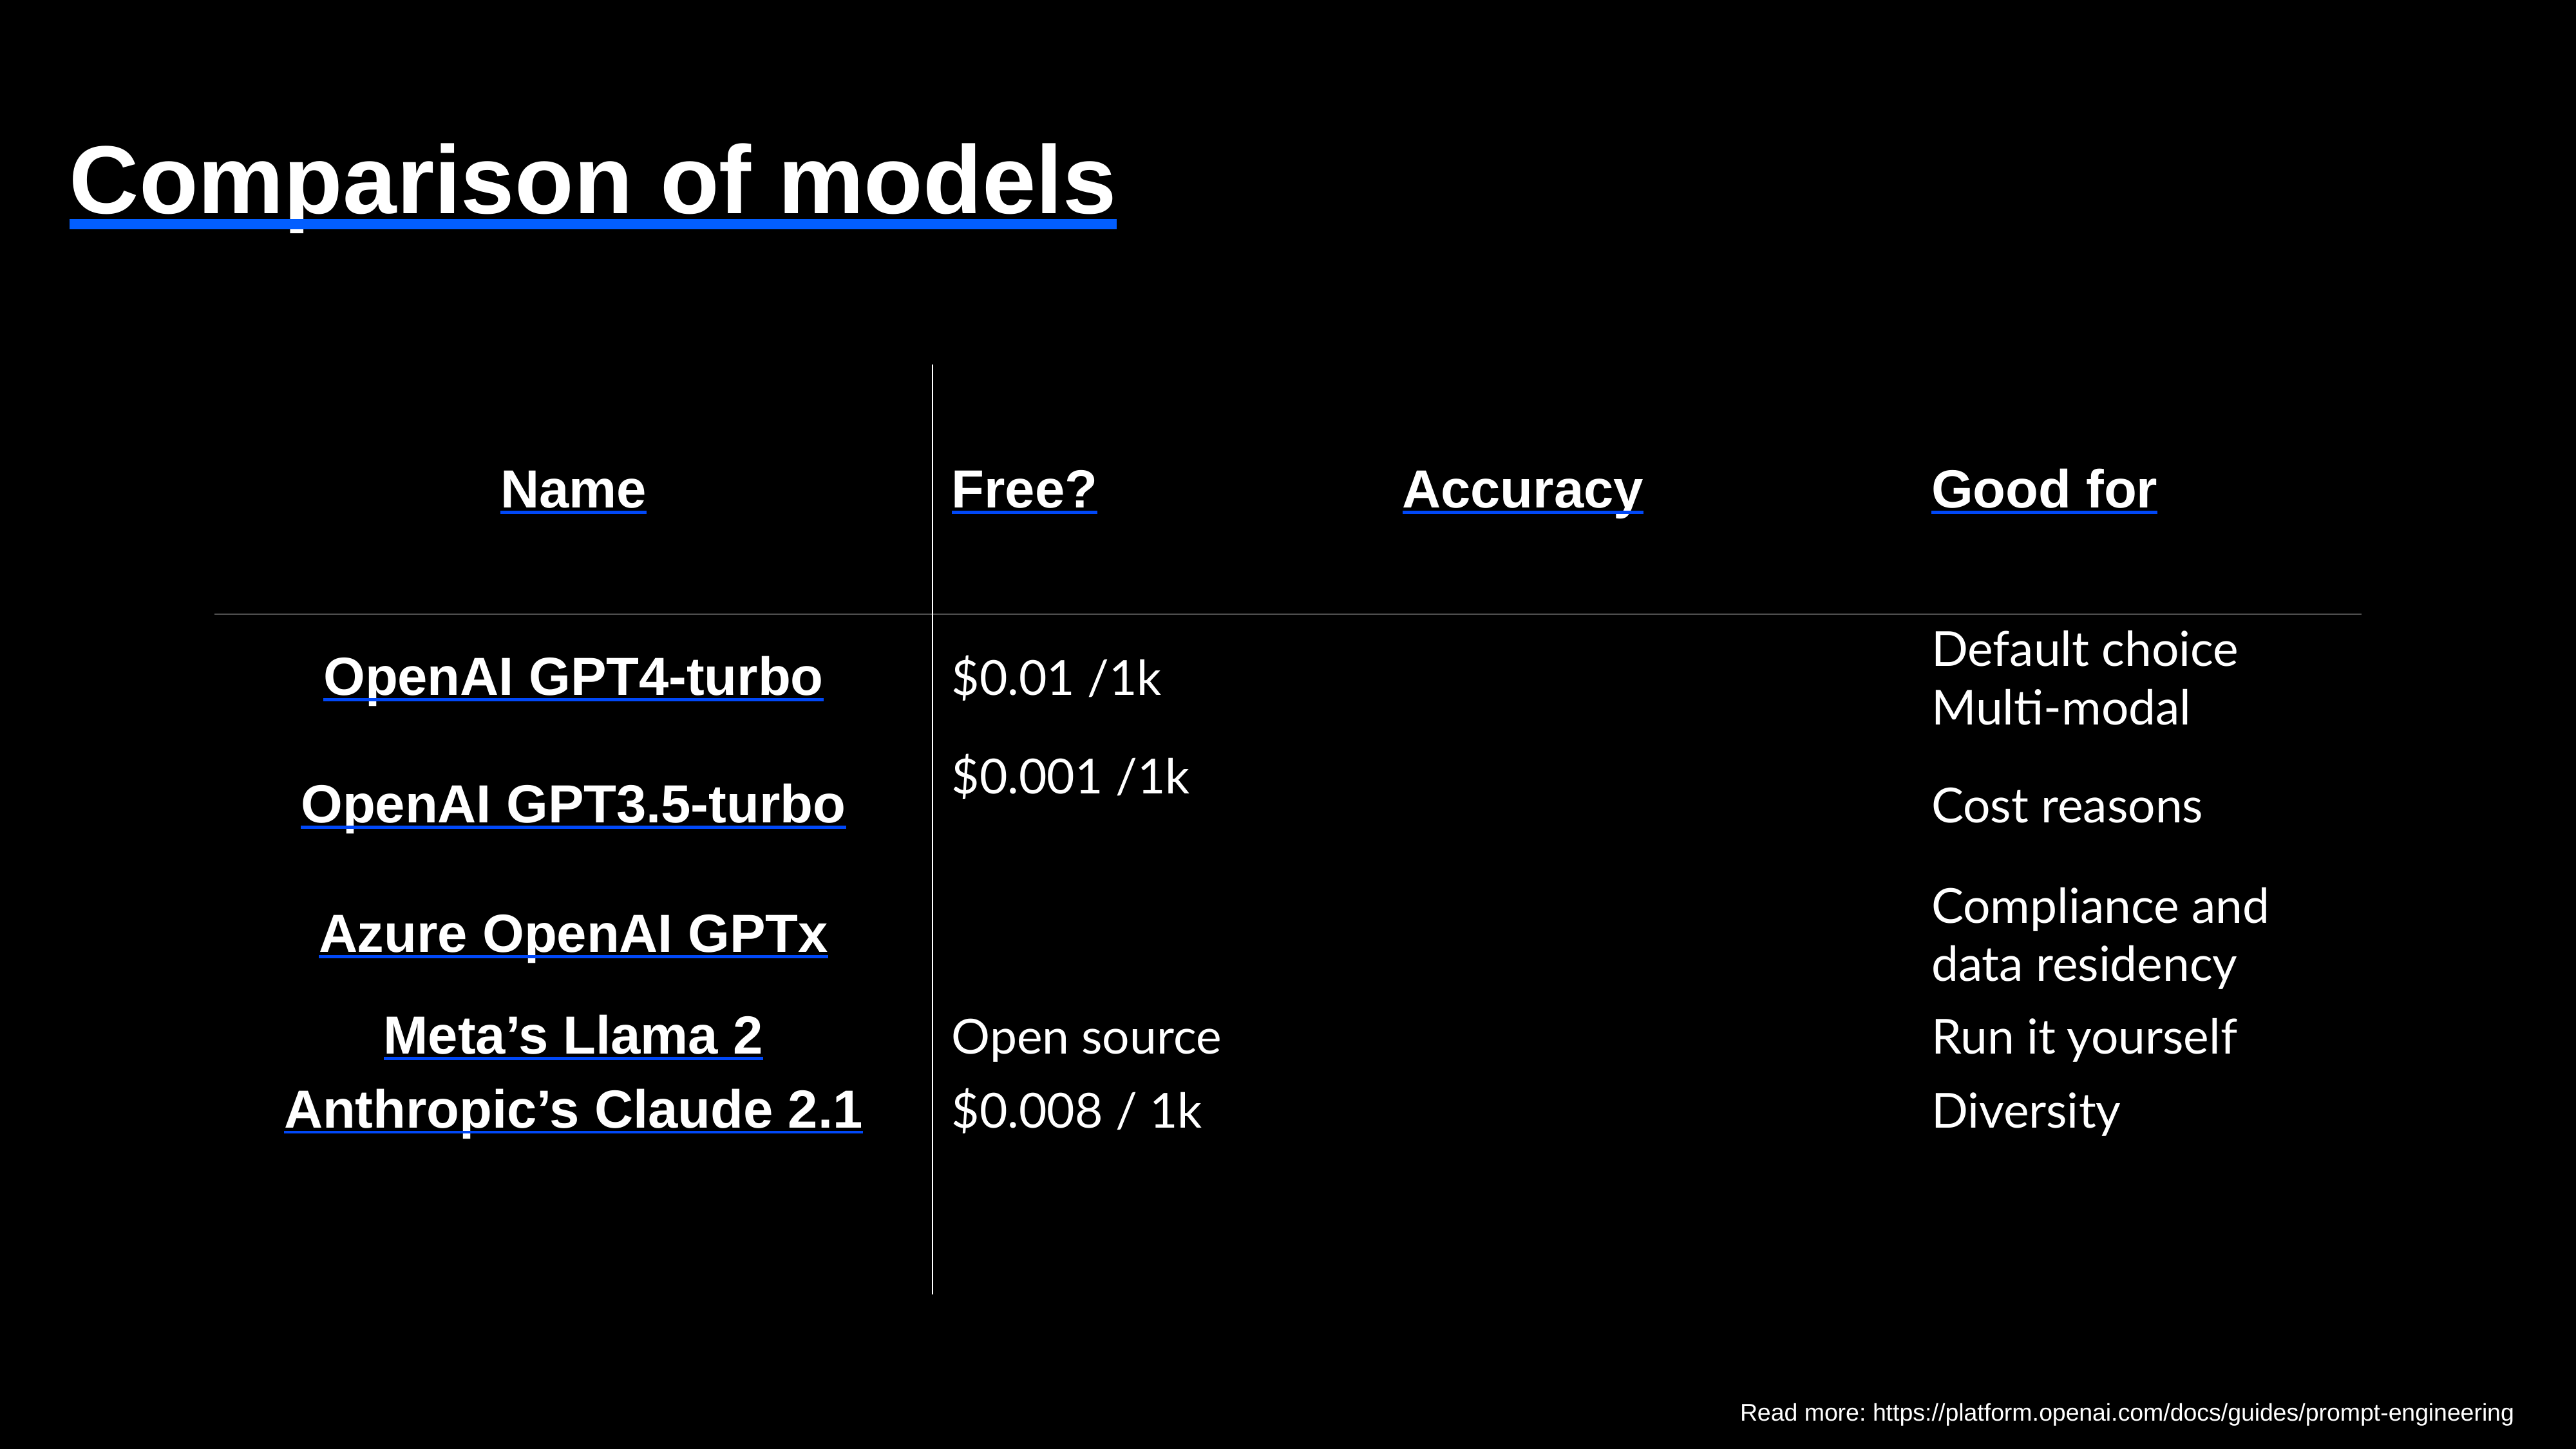

# Comparison of models

| Name | Free? | Accuracy | Good for |
| --- | --- | --- | --- |
| OpenAI GPT4-turbo | $0.01 /1k |  | Default choice Multi-modal |
| OpenAI GPT3.5-turbo | $0.001 /1k |  | Cost reasons |
| Azure OpenAI GPTx |  |  | Compliance and data residency |
| Meta’s Llama 2 | Open source |  | Run it yourself |
| Anthropic’s Claude 2.1 | $0.008 / 1k |  | Diversity |
|  |  |  |  |
|  |  |  |  |
Read more: https://platform.openai.com/docs/guides/prompt-engineering